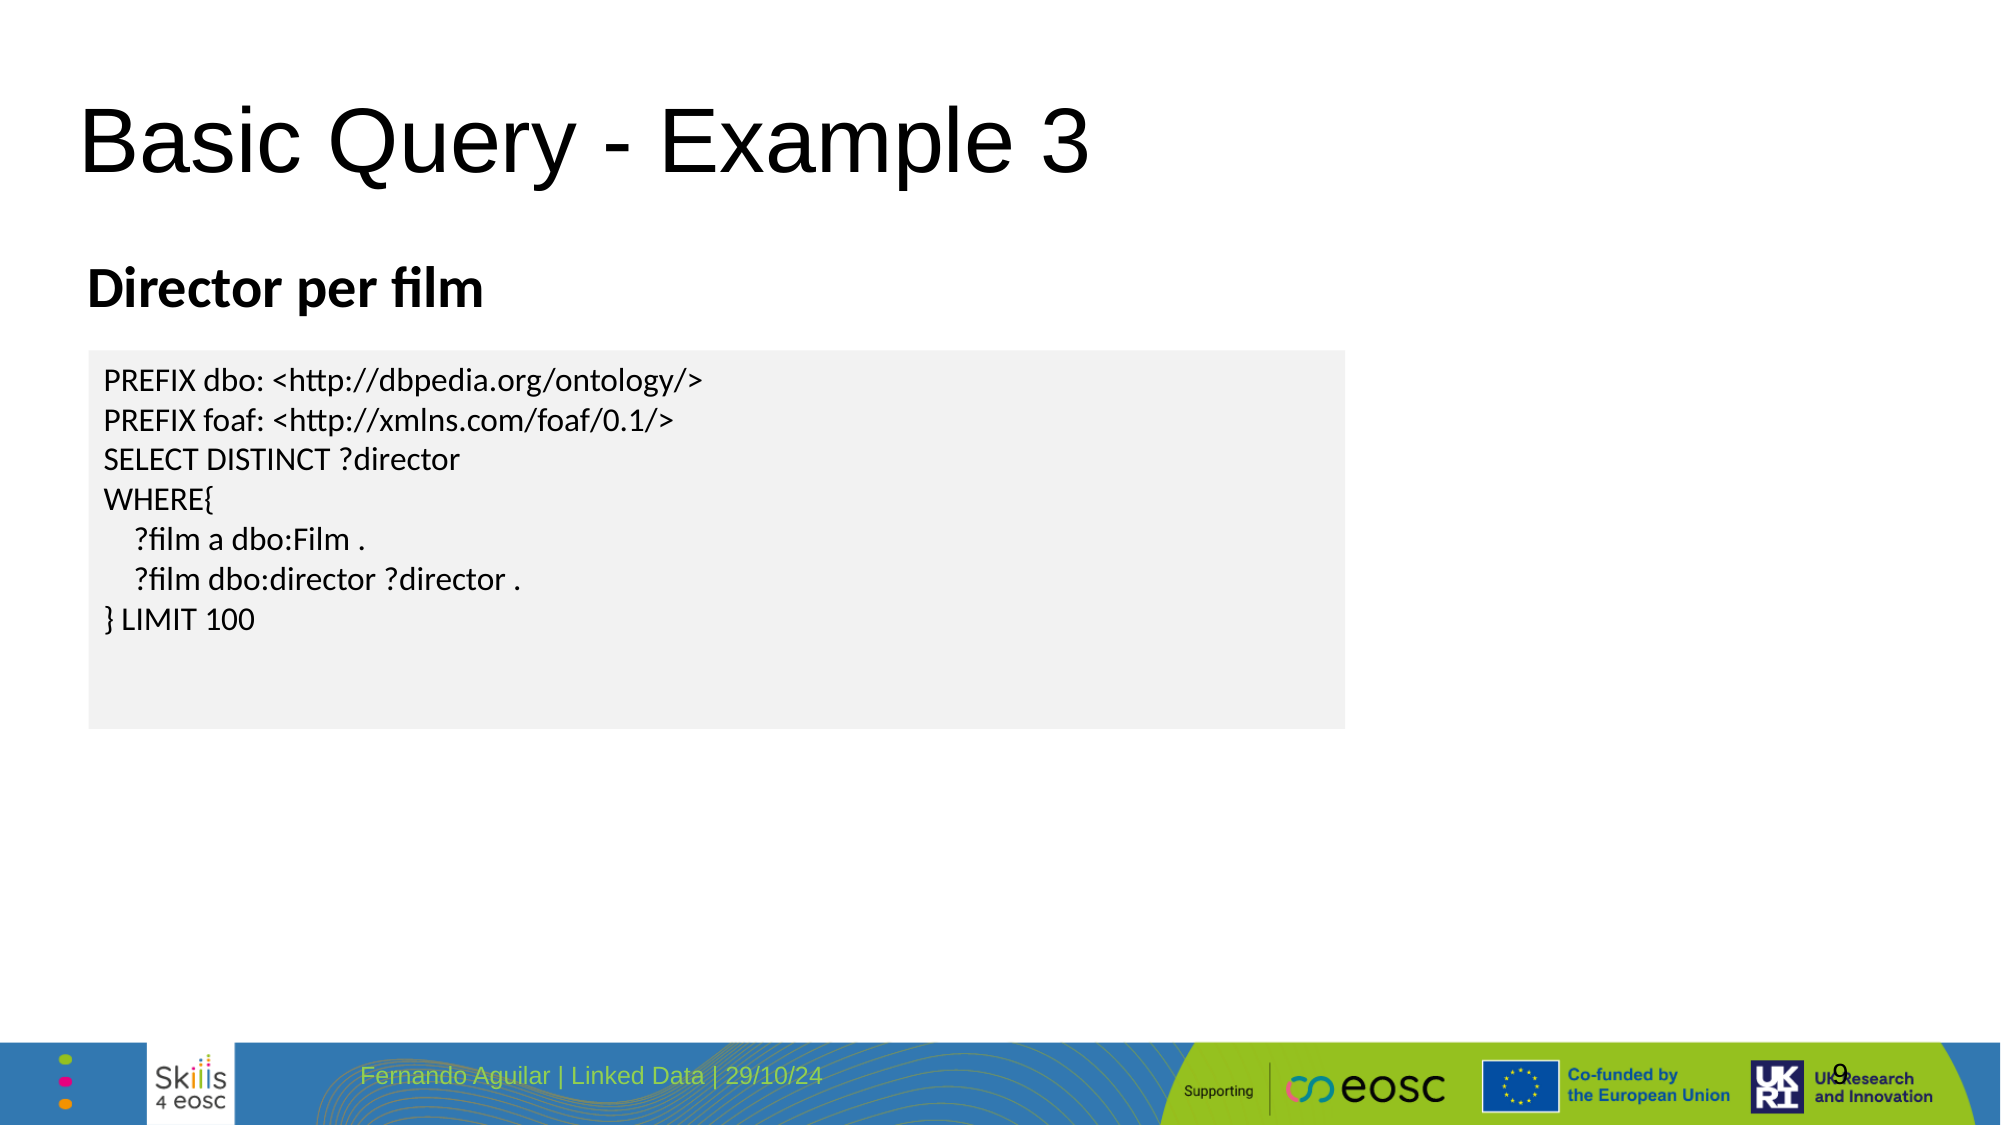

# Basic Query - Example 3
Director per film

PREFIX dbo: <http://dbpedia.org/ontology/>
PREFIX foaf: <http://xmlns.com/foaf/0.1/>
SELECT DISTINCT ?director
WHERE{
    ?film a dbo:Film .
    ?film dbo:director ?director .
} LIMIT 100
9
Fernando Aguilar | Linked Data | 29/10/24